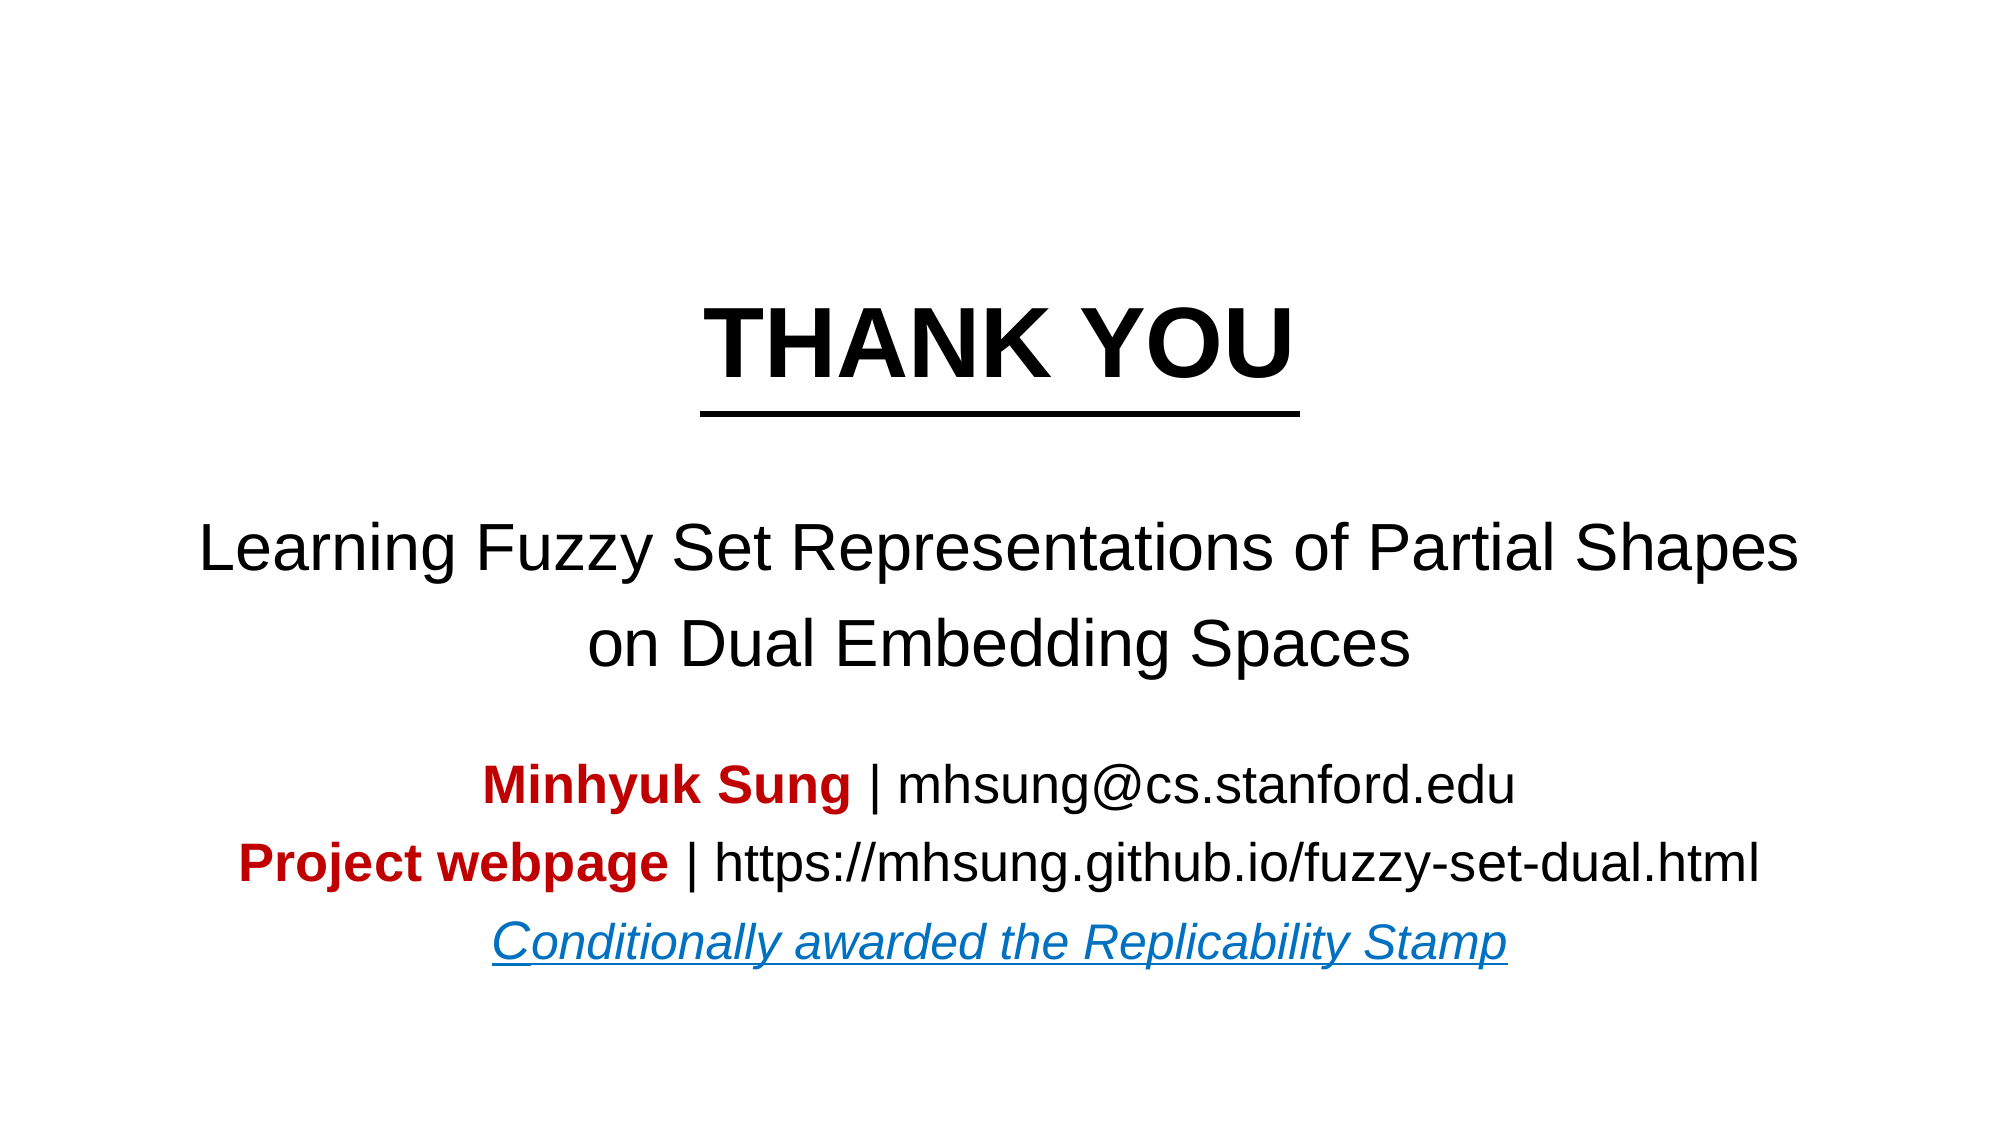

THANK YOU
Learning Fuzzy Set Representations of Partial Shapes
on Dual Embedding Spaces
Minhyuk Sung | mhsung@cs.stanford.edu
Project webpage | https://mhsung.github.io/fuzzy-set-dual.html
Conditionally awarded the Replicability Stamp